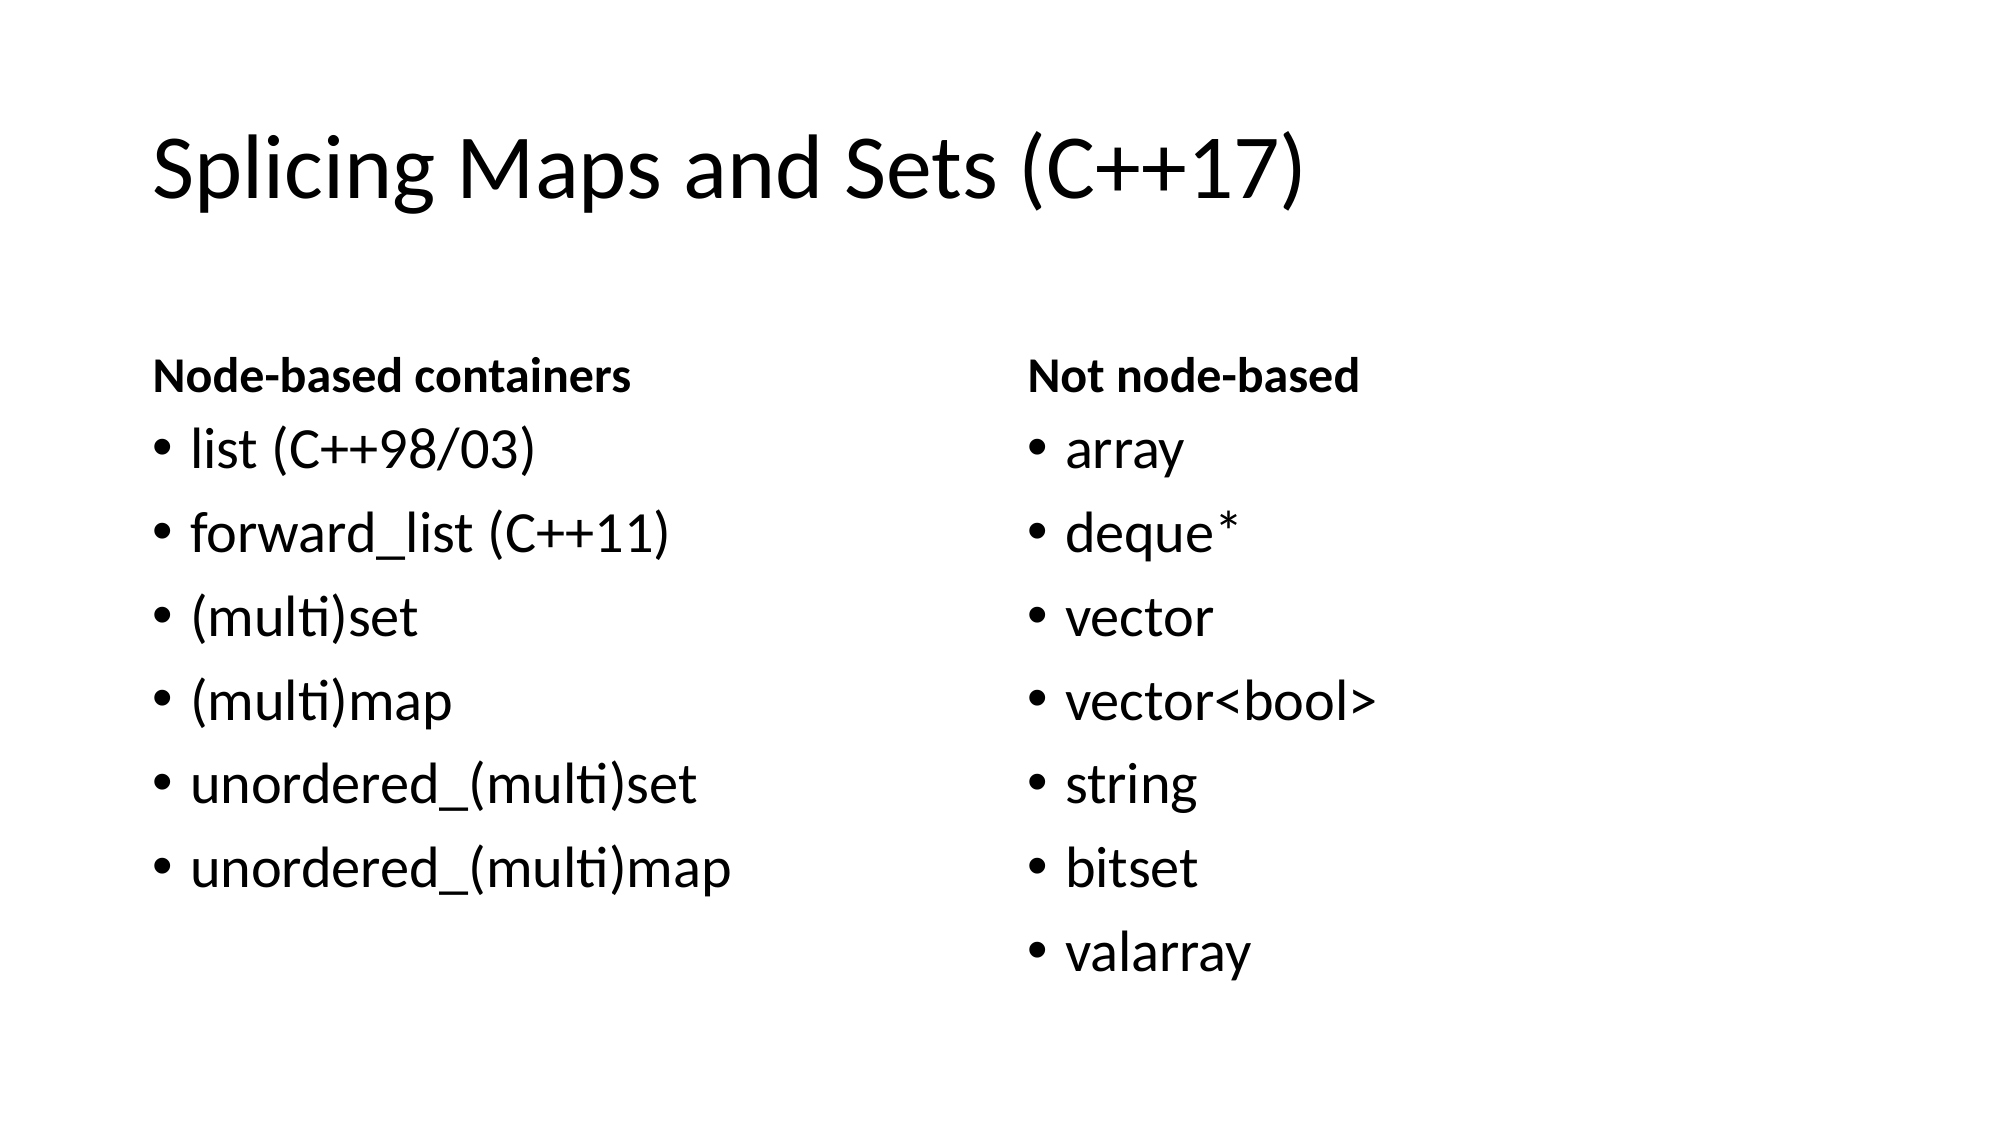

# Splicing Maps and Sets (C++17)
Node-based containers
Not node-based
list (C++98/03)
forward_list (C++11)
(multi)set
(multi)map
unordered_(multi)set
unordered_(multi)map
array
deque*
vector
vector<bool>
string
bitset
valarray